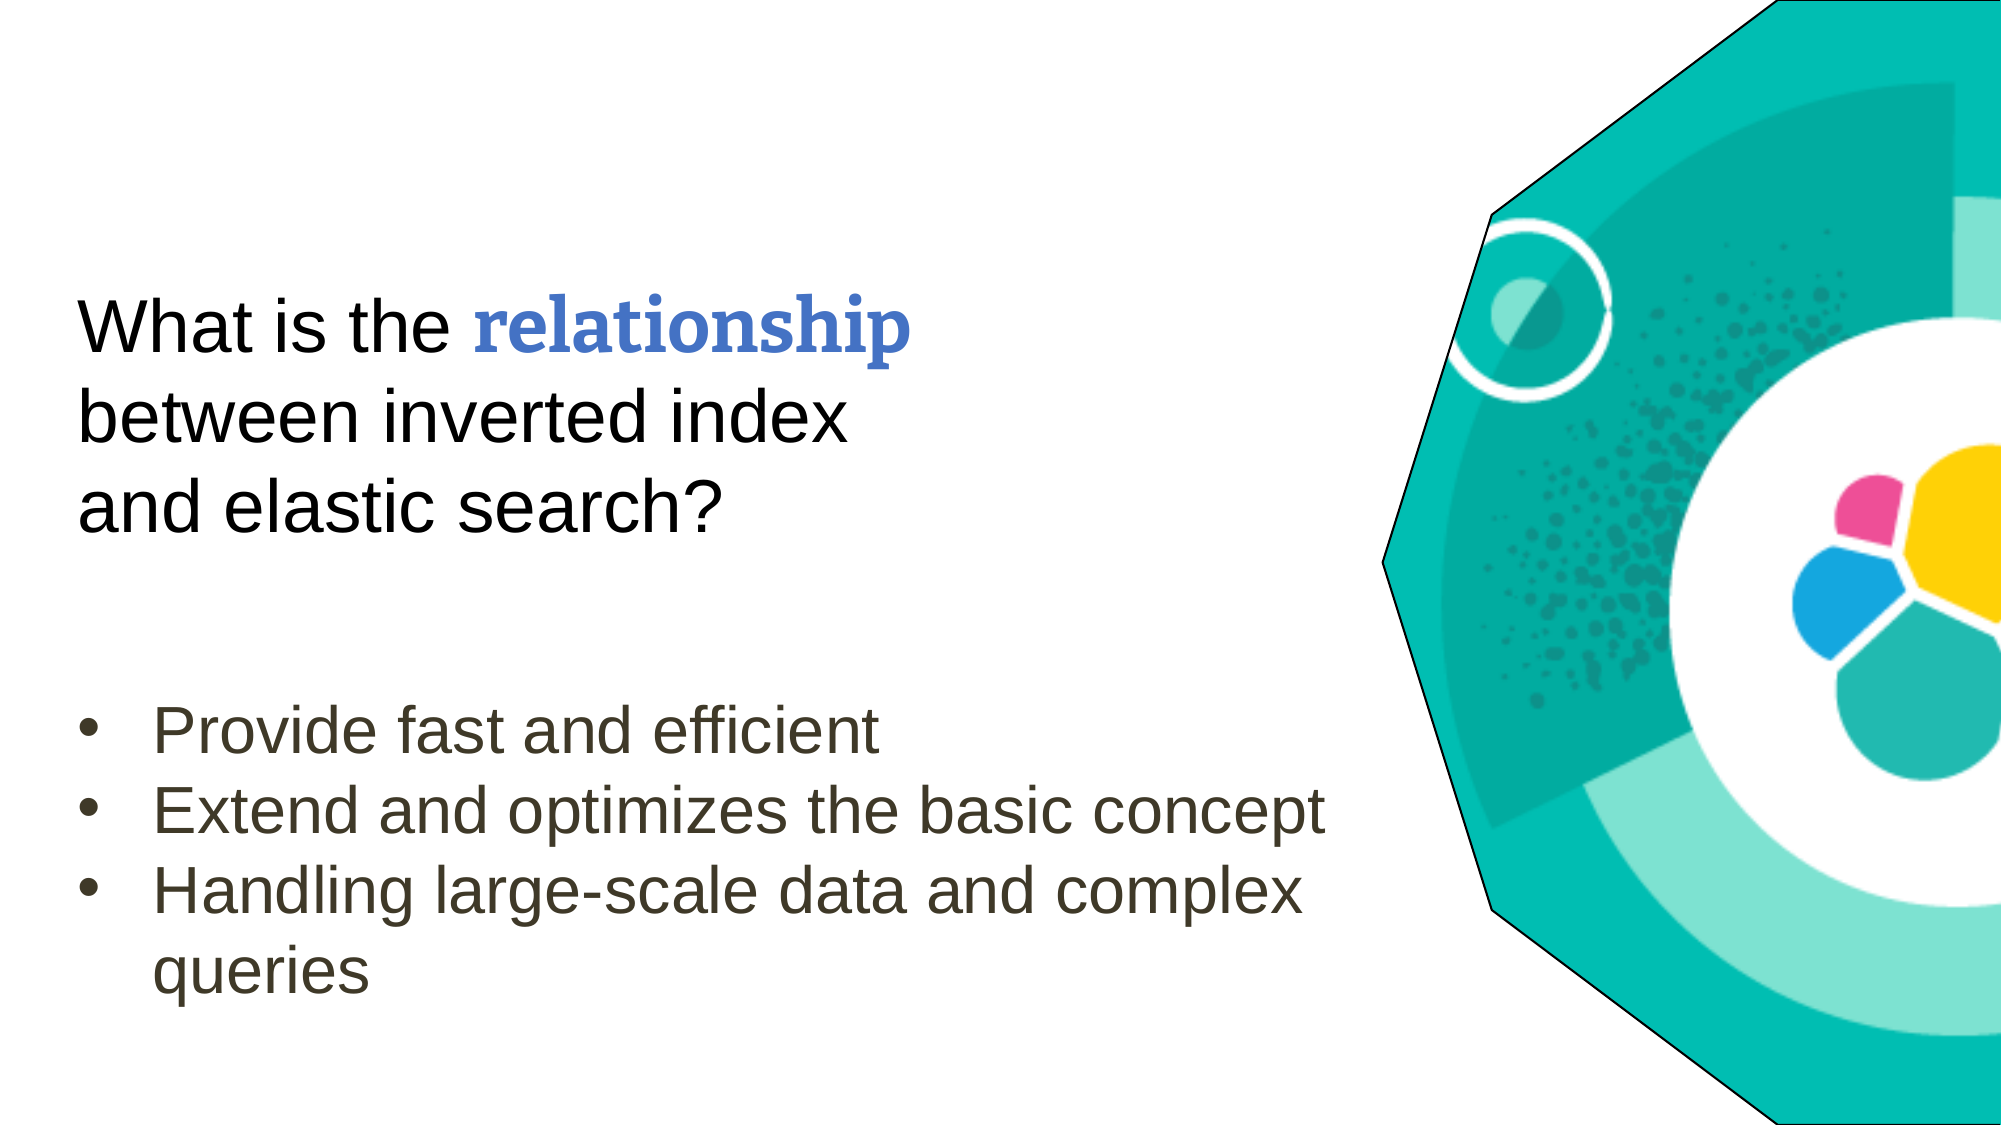

What is the relationship between inverted index and elastic search?

Provide fast and efficient
Extend and optimizes the basic concept
Handling large-scale data and complex queries